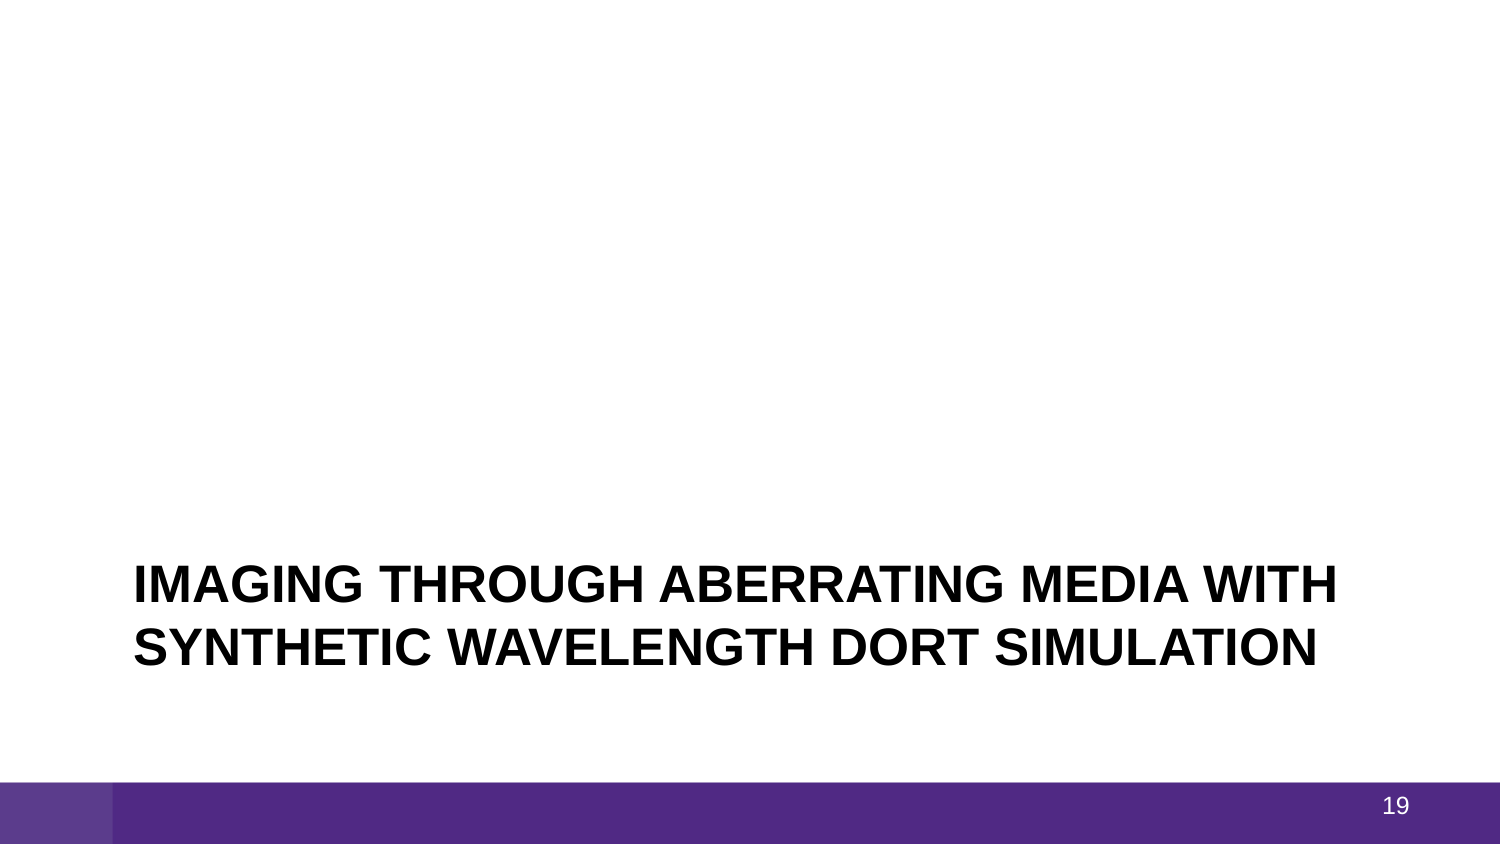

# Imaging Through Aberrating Media With Synthetic Wavelength DORT Simulation
19